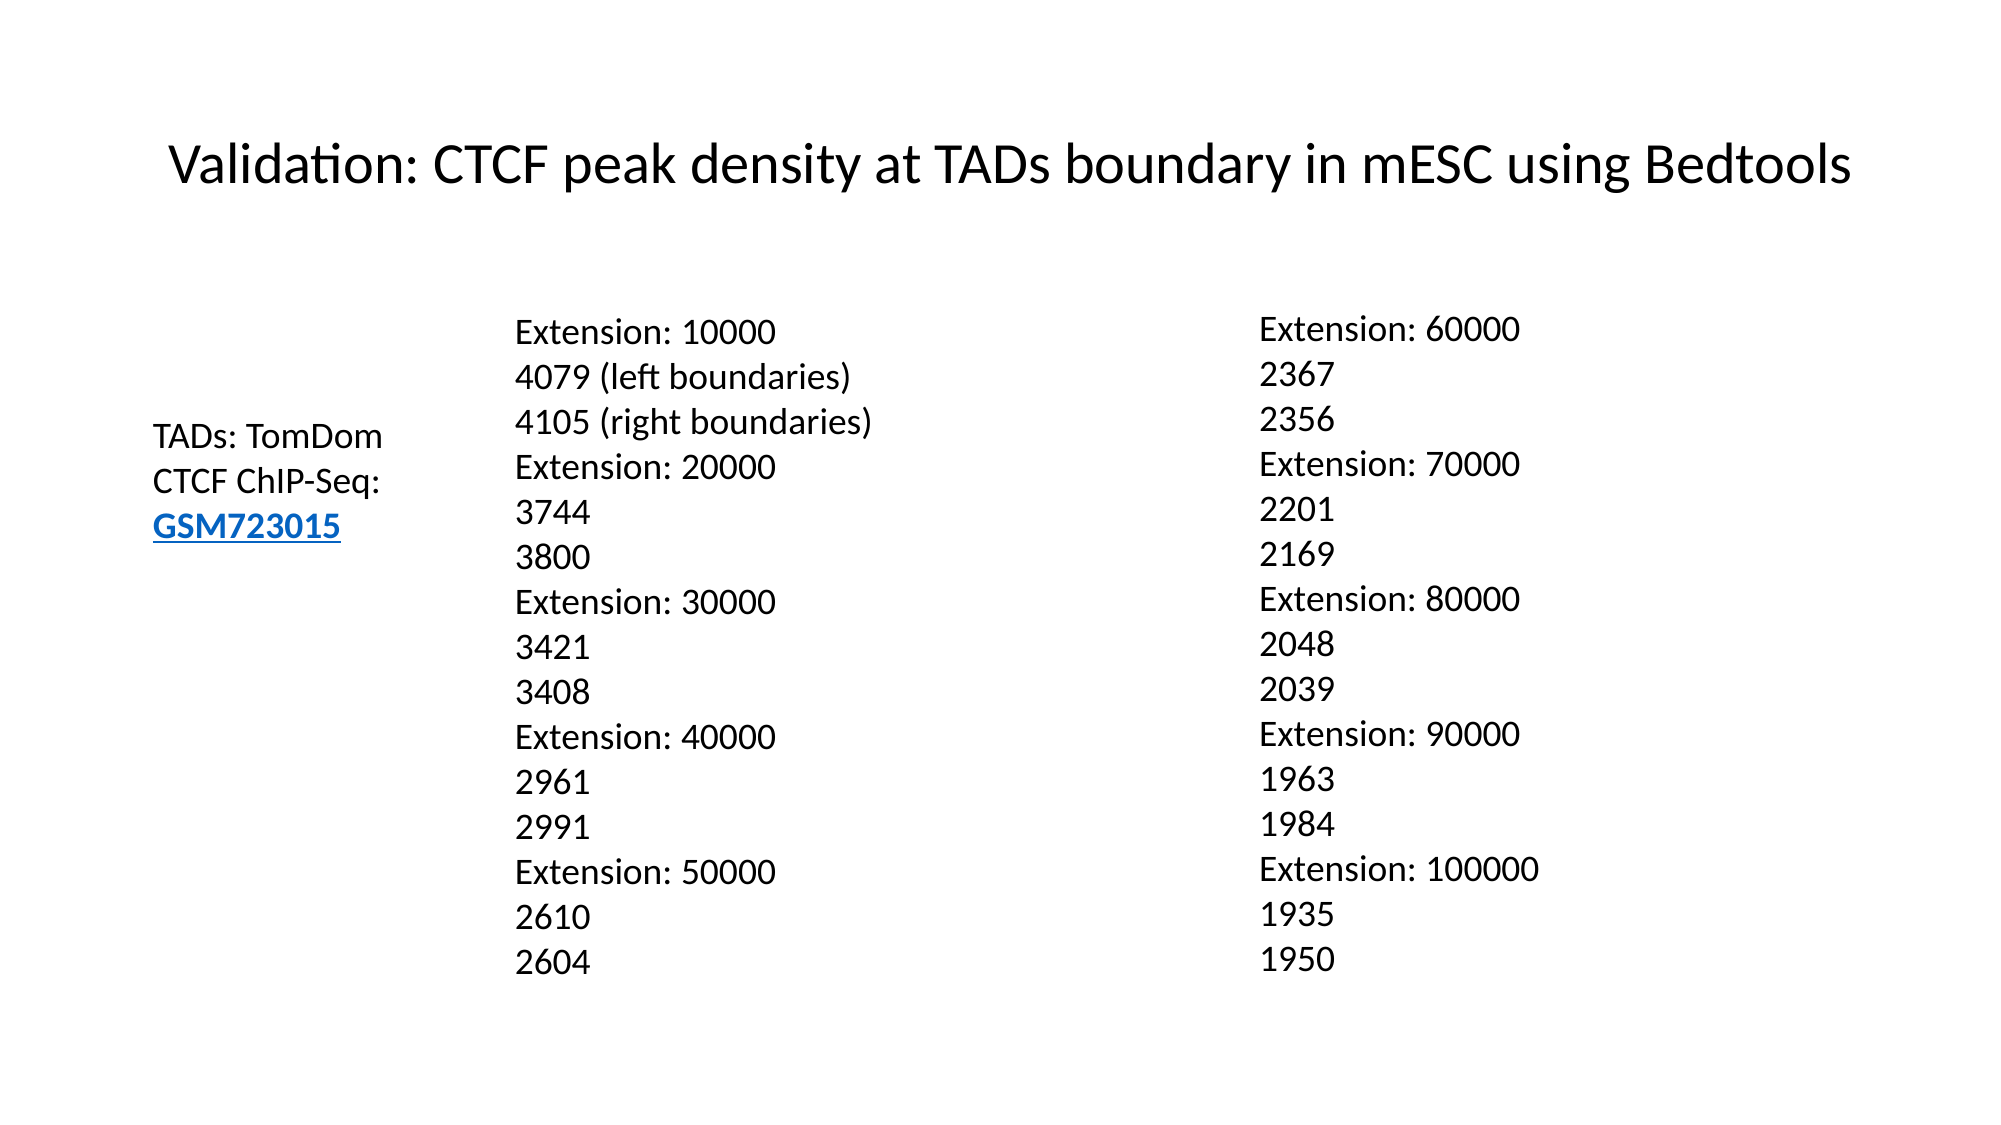

# Validation: CTCF peak density at TADs boundary in mESC using Bedtools
Extension: 60000
2367
2356
Extension: 70000
2201
2169
Extension: 80000
2048
2039
Extension: 90000
1963
1984
Extension: 100000
1935
1950
Extension: 10000
4079 (left boundaries)
4105 (right boundaries)
Extension: 20000
3744
3800
Extension: 30000
3421
3408
Extension: 40000
2961
2991
Extension: 50000
2610
2604

TADs: TomDom
CTCF ChIP-Seq:
GSM723015